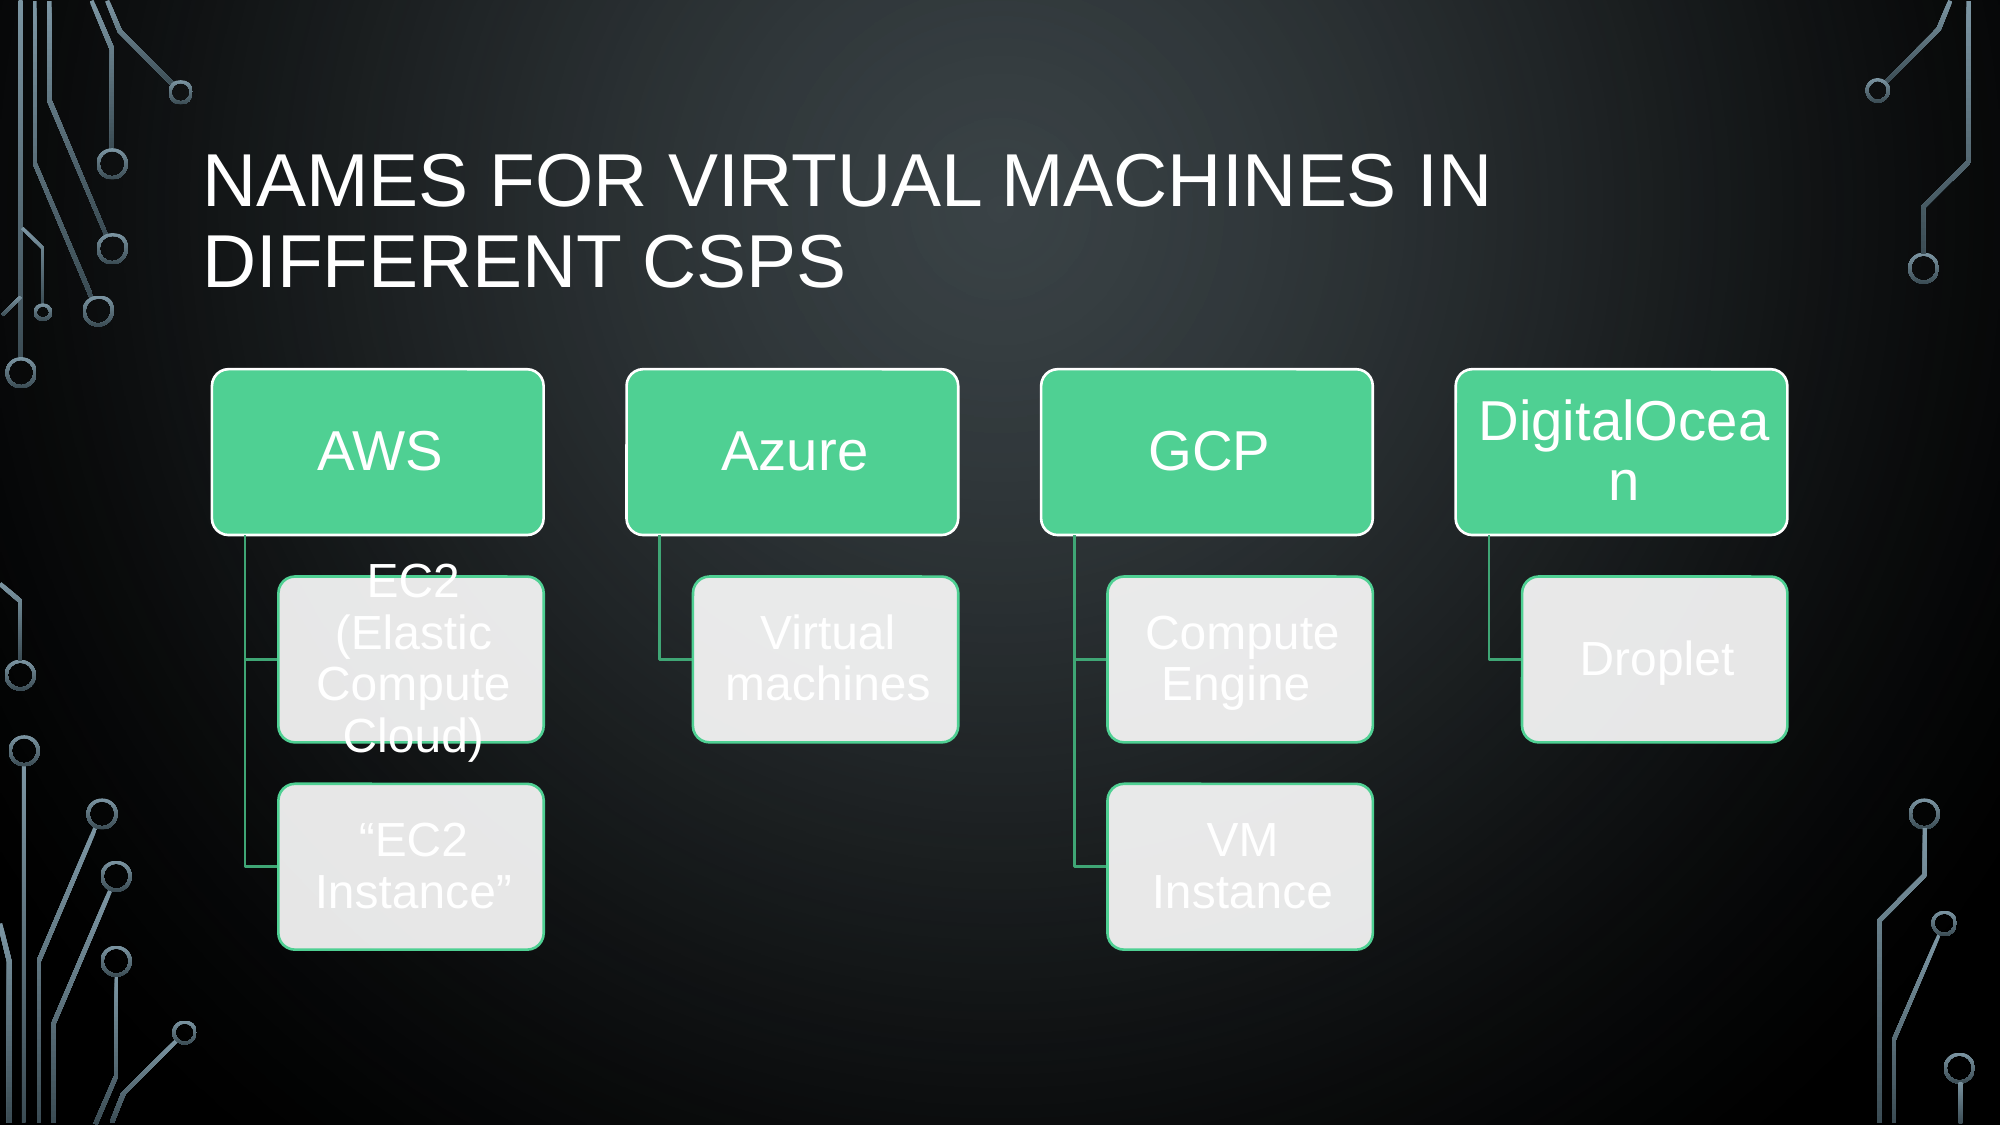

# Names for Virtual machines In Different CSPs
AWS
EC2 (Elastic Compute Cloud)
“EC2 Instance”
Azure
Virtual machines
GCP
Compute Engine
VM Instance
DigitalOcean
Droplet